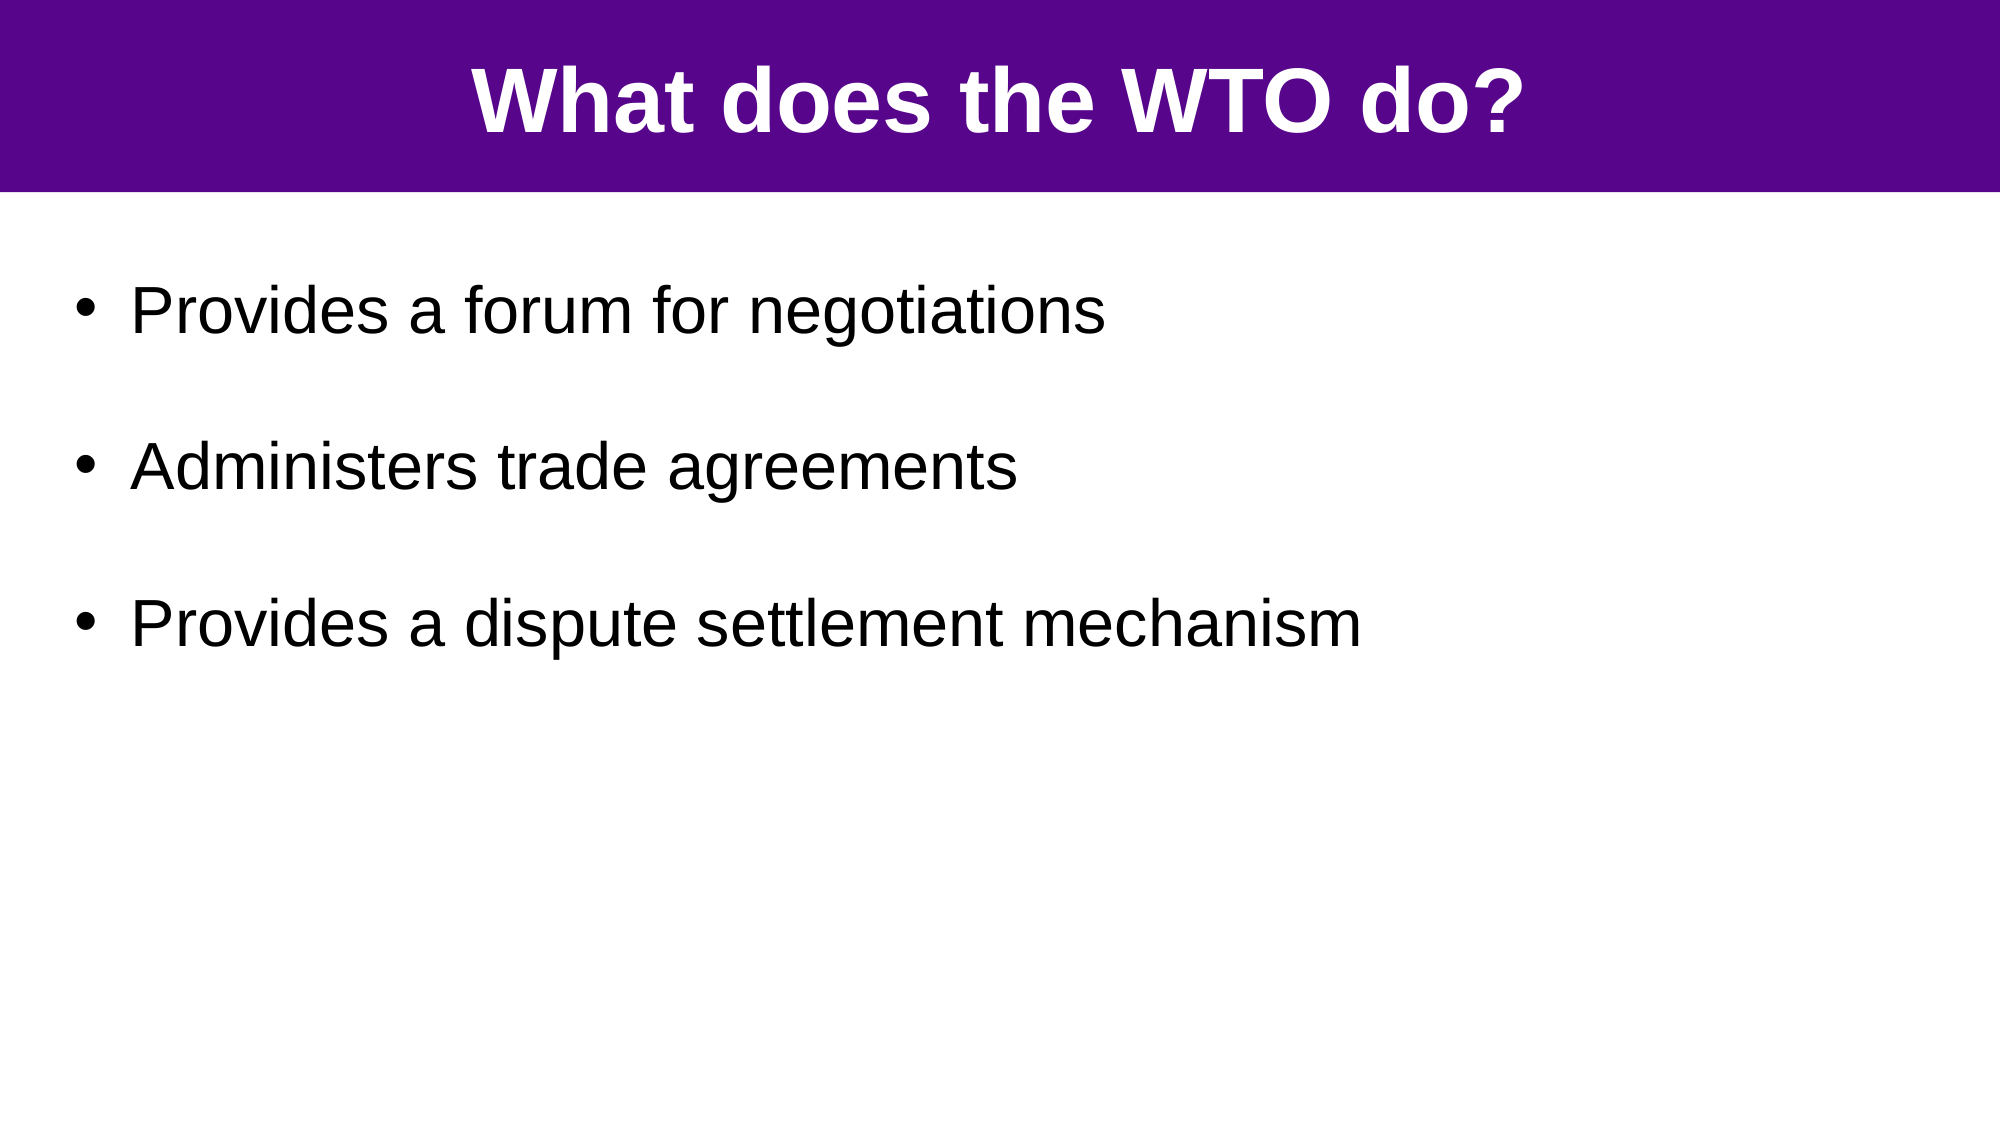

#

17
What does the WTO do?
Provides a forum for negotiations
Administers trade agreements
Provides a dispute settlement mechanism